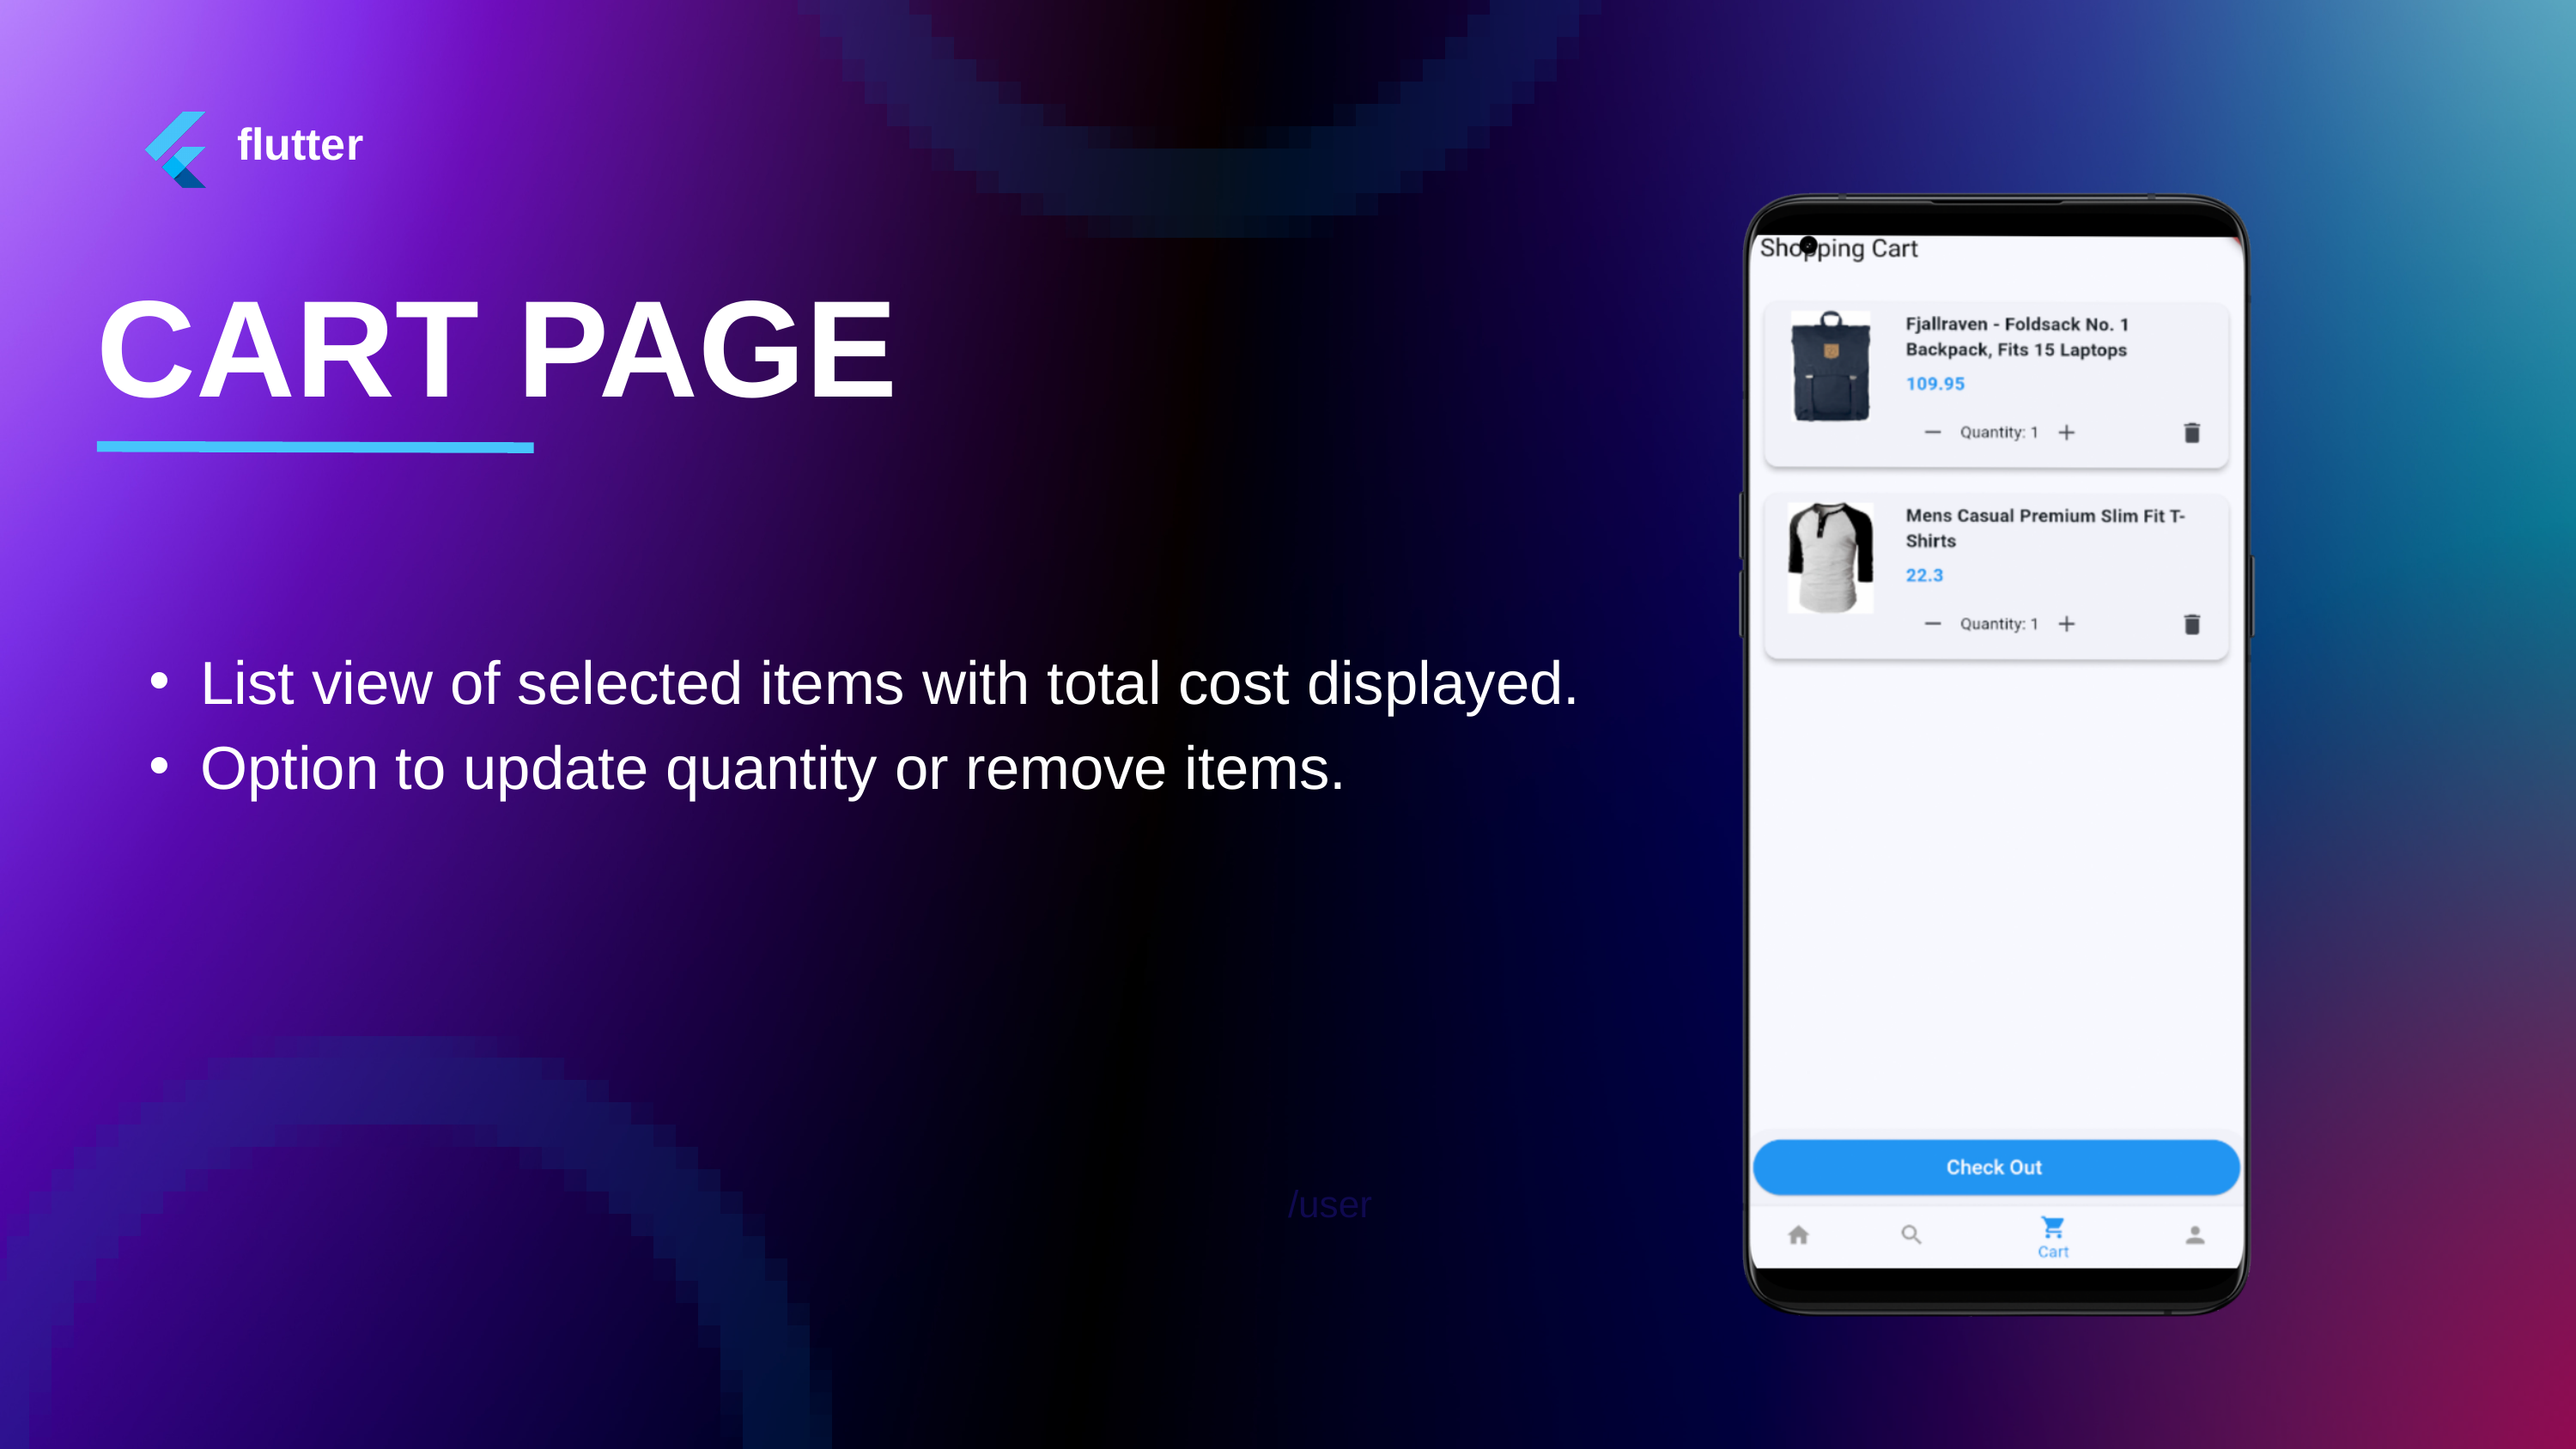

flutter

CART PAGE

List view of selected items with total cost displayed.
Option to update quantity or remove items.

/user